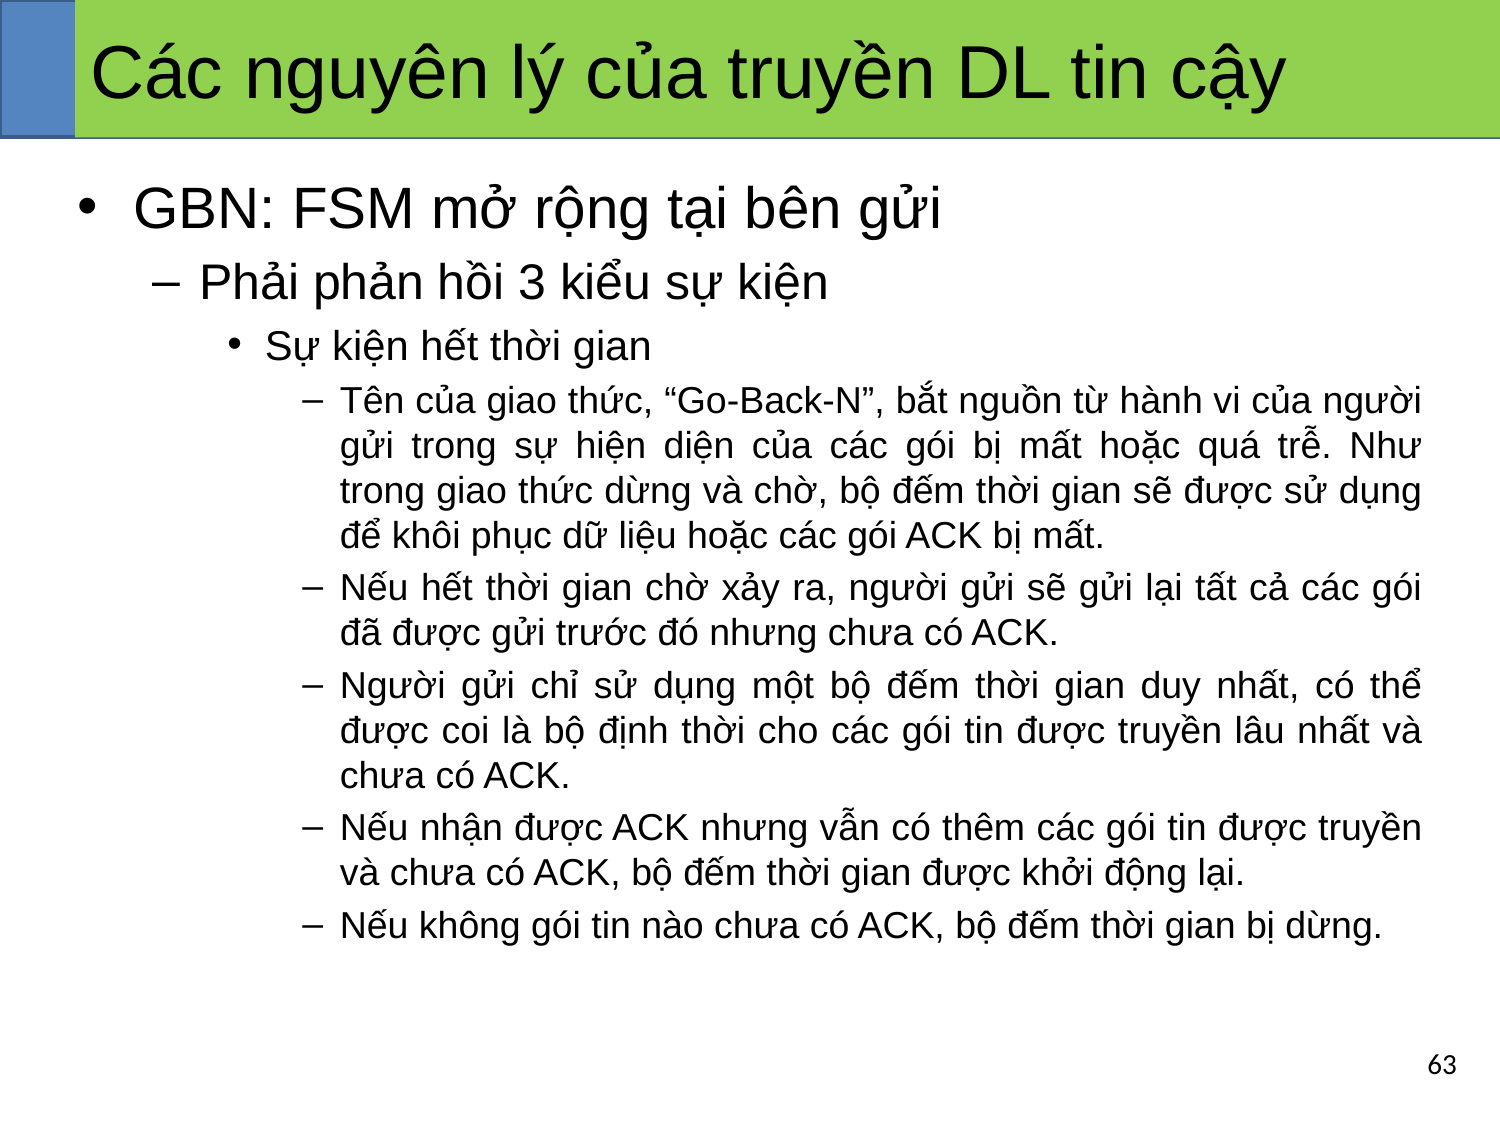

# Các nguyên lý của truyền DL tin cậy
GBN: FSM mở rộng tại bên gửi
Phải phản hồi 3 kiểu sự kiện
Sự kiện hết thời gian
Tên của giao thức, “Go-Back-N”, bắt nguồn từ hành vi của người gửi trong sự hiện diện của các gói bị mất hoặc quá trễ. Như trong giao thức dừng và chờ, bộ đếm thời gian sẽ được sử dụng để khôi phục dữ liệu hoặc các gói ACK bị mất.
Nếu hết thời gian chờ xảy ra, người gửi sẽ gửi lại tất cả các gói đã được gửi trước đó nhưng chưa có ACK.
Người gửi chỉ sử dụng một bộ đếm thời gian duy nhất, có thể được coi là bộ định thời cho các gói tin được truyền lâu nhất và chưa có ACK.
Nếu nhận được ACK nhưng vẫn có thêm các gói tin được truyền và chưa có ACK, bộ đếm thời gian được khởi động lại.
Nếu không gói tin nào chưa có ACK, bộ đếm thời gian bị dừng.

63